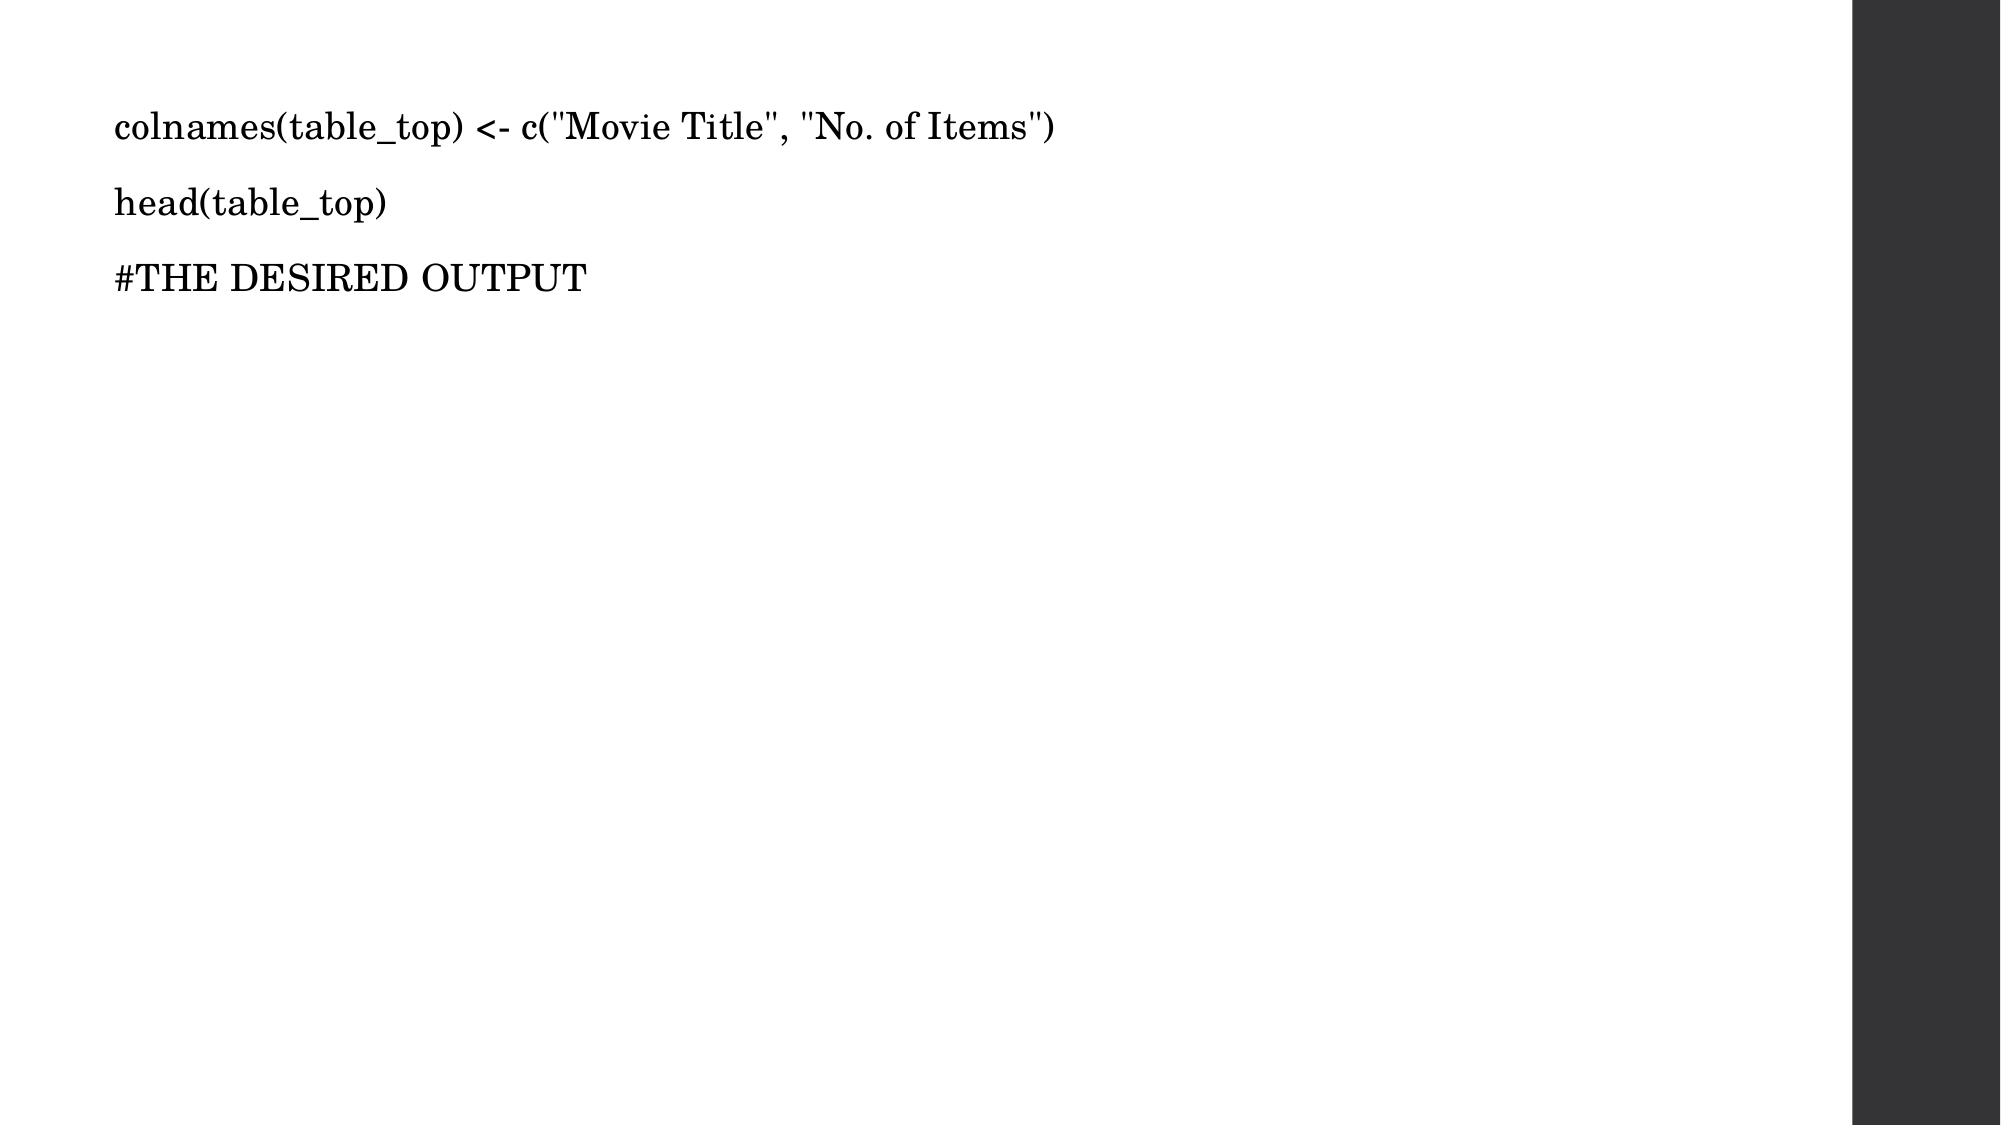

colnames(table_top) <- c("Movie Title", "No. of Items")
head(table_top)
#THE DESIRED OUTPUT